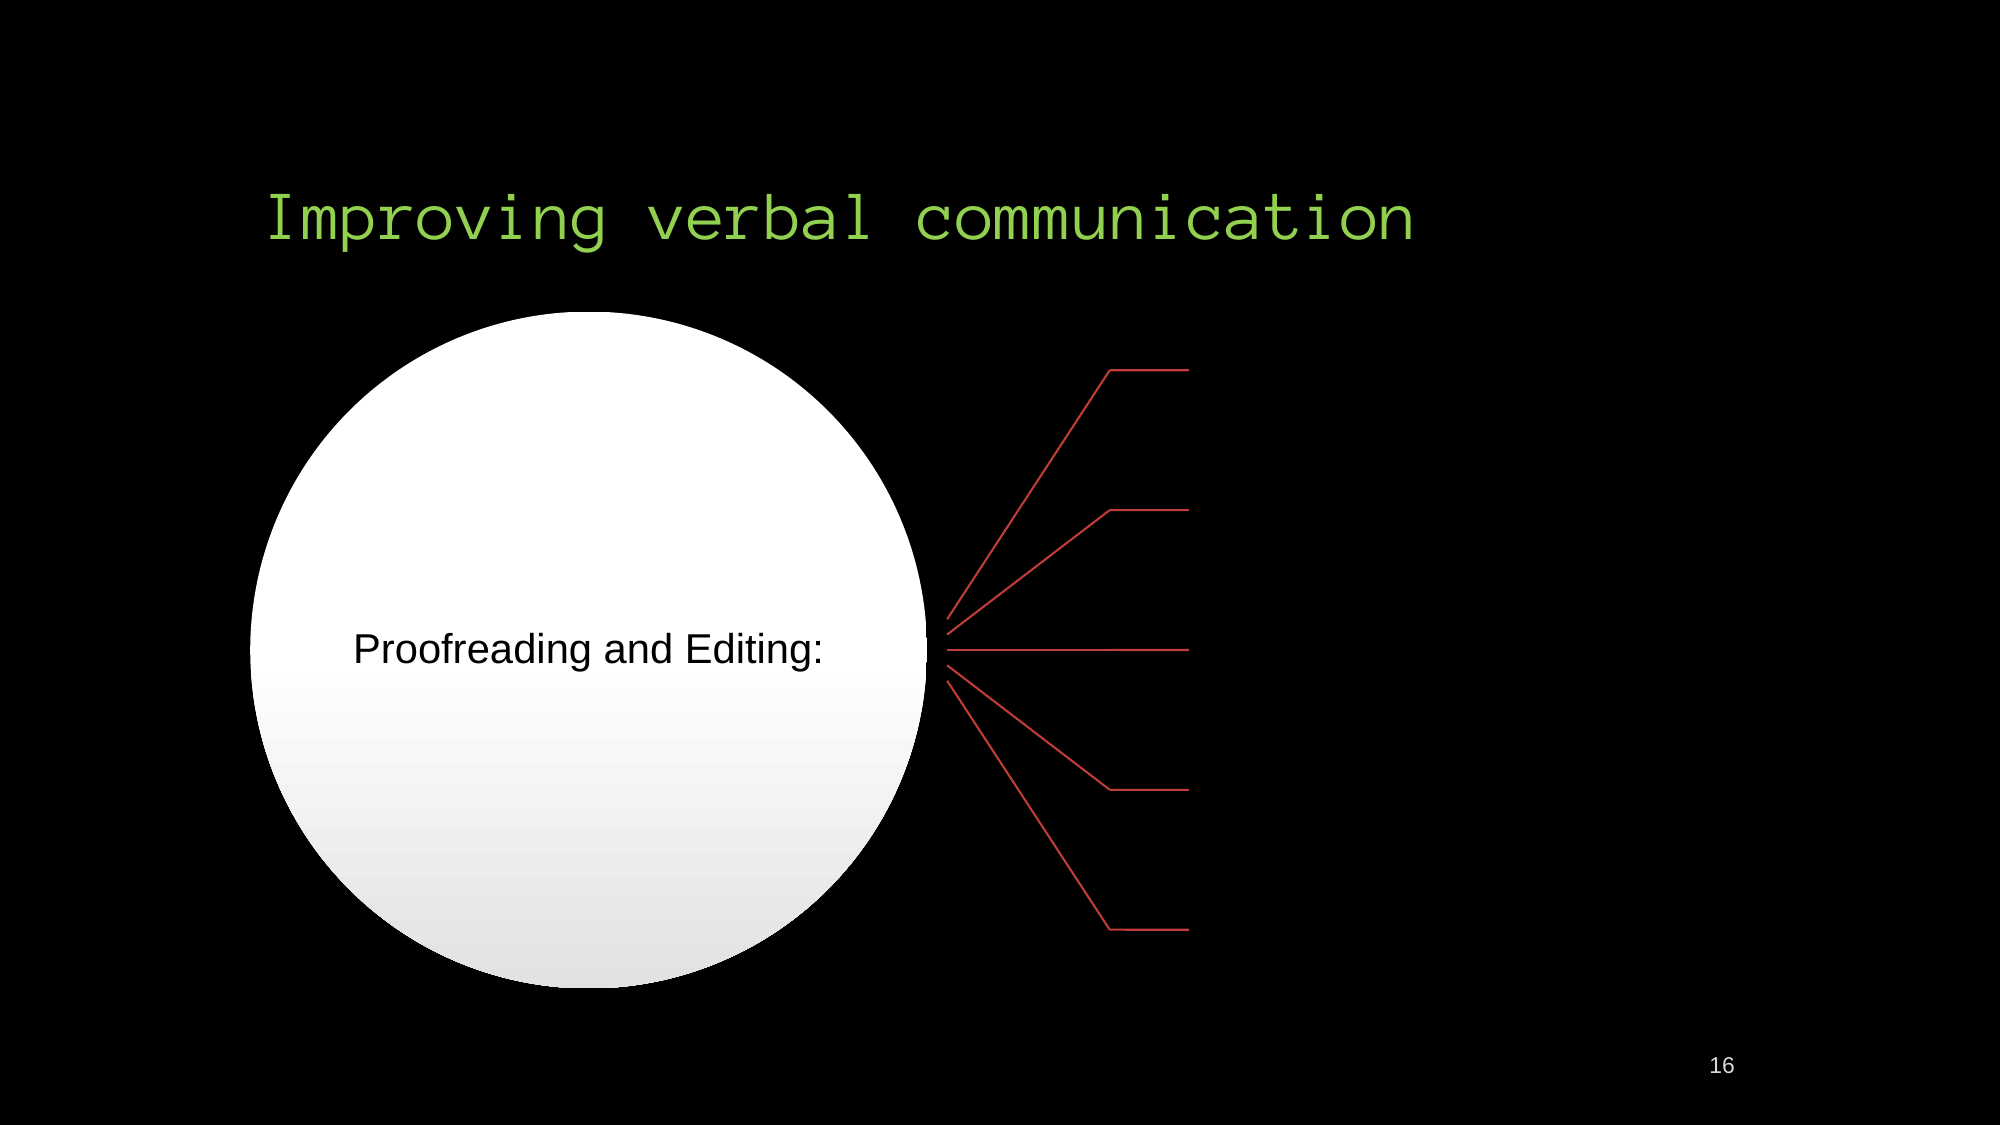

# Improving verbal communication
Proofreading and Editing:
Review your written content for spelling, grammar, punctuation, and formatting errors.
Check for consistency in style, tone, and language throughout the document.
Edit for clarity, coherence, and flow by restructuring sentences or paragraphs if needed.
Use editing tools or ask a colleague to review your work for feedback and suggestions.
Take breaks between writing and proofreading sessions to maintain focus and catch errors more effectively.
16